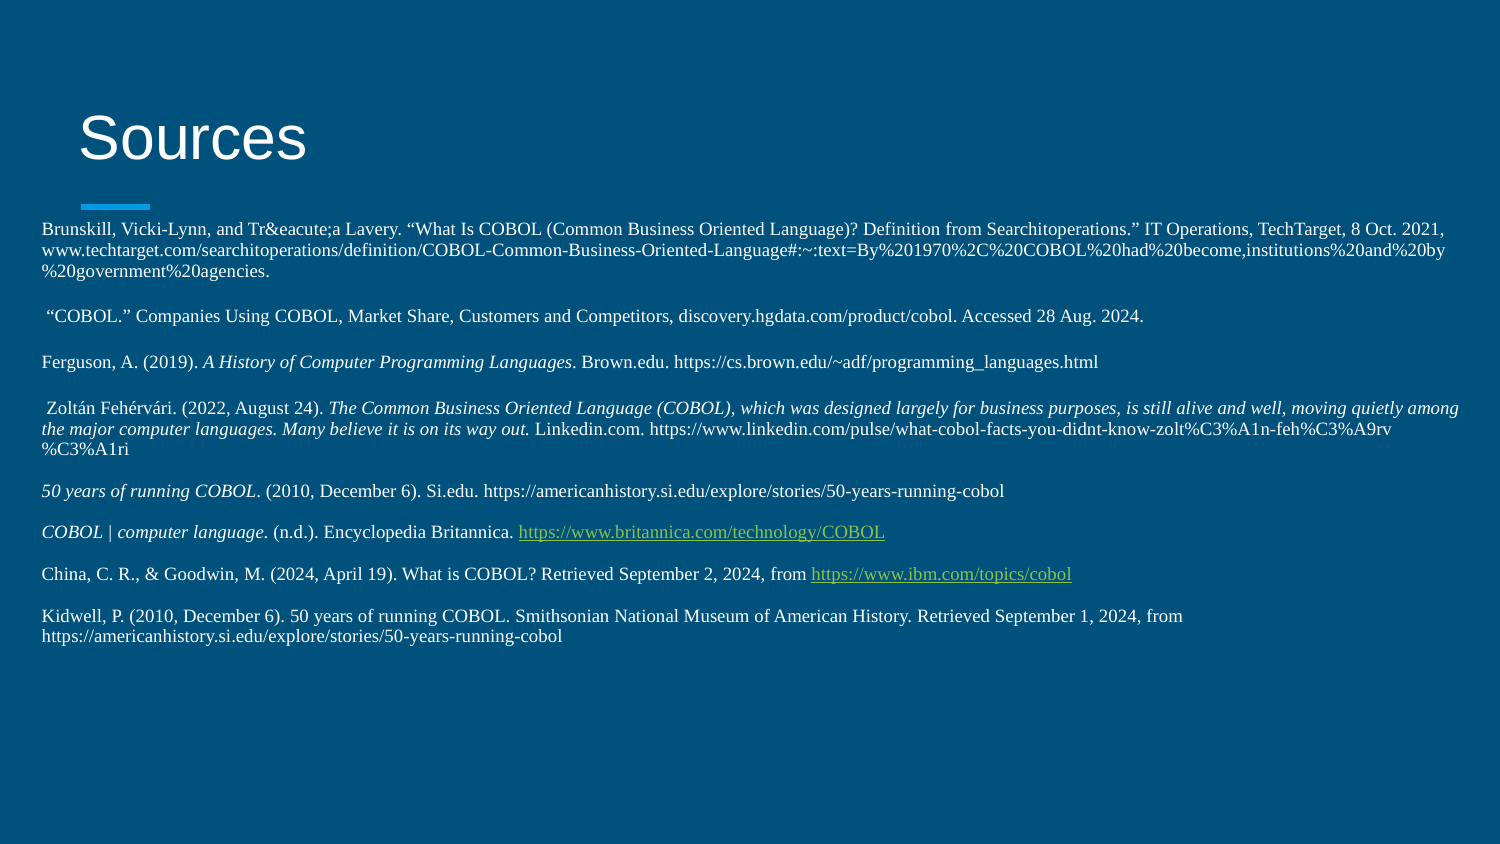

# Sources
Brunskill, Vicki-Lynn, and Tr&eacute;a Lavery. “What Is COBOL (Common Business Oriented Language)? Definition from Searchitoperations.” IT Operations, TechTarget, 8 Oct. 2021, www.techtarget.com/searchitoperations/definition/COBOL-Common-Business-Oriented-Language#:~:text=By%201970%2C%20COBOL%20had%20become,institutions%20and%20by%20government%20agencies.
 “COBOL.” Companies Using COBOL, Market Share, Customers and Competitors, discovery.hgdata.com/product/cobol. Accessed 28 Aug. 2024.
Ferguson, A. (2019). A History of Computer Programming Languages. Brown.edu. https://cs.brown.edu/~adf/programming_languages.html
 Zoltán Fehérvári. (2022, August 24). The Common Business Oriented Language (COBOL), which was designed largely for business purposes, is still alive and well, moving quietly among the major computer languages. Many believe it is on its way out. Linkedin.com. https://www.linkedin.com/pulse/what-cobol-facts-you-didnt-know-zolt%C3%A1n-feh%C3%A9rv%C3%A1ri

50 years of running COBOL. (2010, December 6). Si.edu. https://americanhistory.si.edu/explore/stories/50-years-running-cobol

COBOL | computer language. (n.d.). Encyclopedia Britannica. https://www.britannica.com/technology/COBOL

China, C. R., & Goodwin, M. (2024, April 19). What is COBOL? Retrieved September 2, 2024, from https://www.ibm.com/topics/cobol

Kidwell, P. (2010, December 6). 50 years of running COBOL. Smithsonian National Museum of American History. Retrieved September 1, 2024, from https://americanhistory.si.edu/explore/stories/50-years-running-cobol